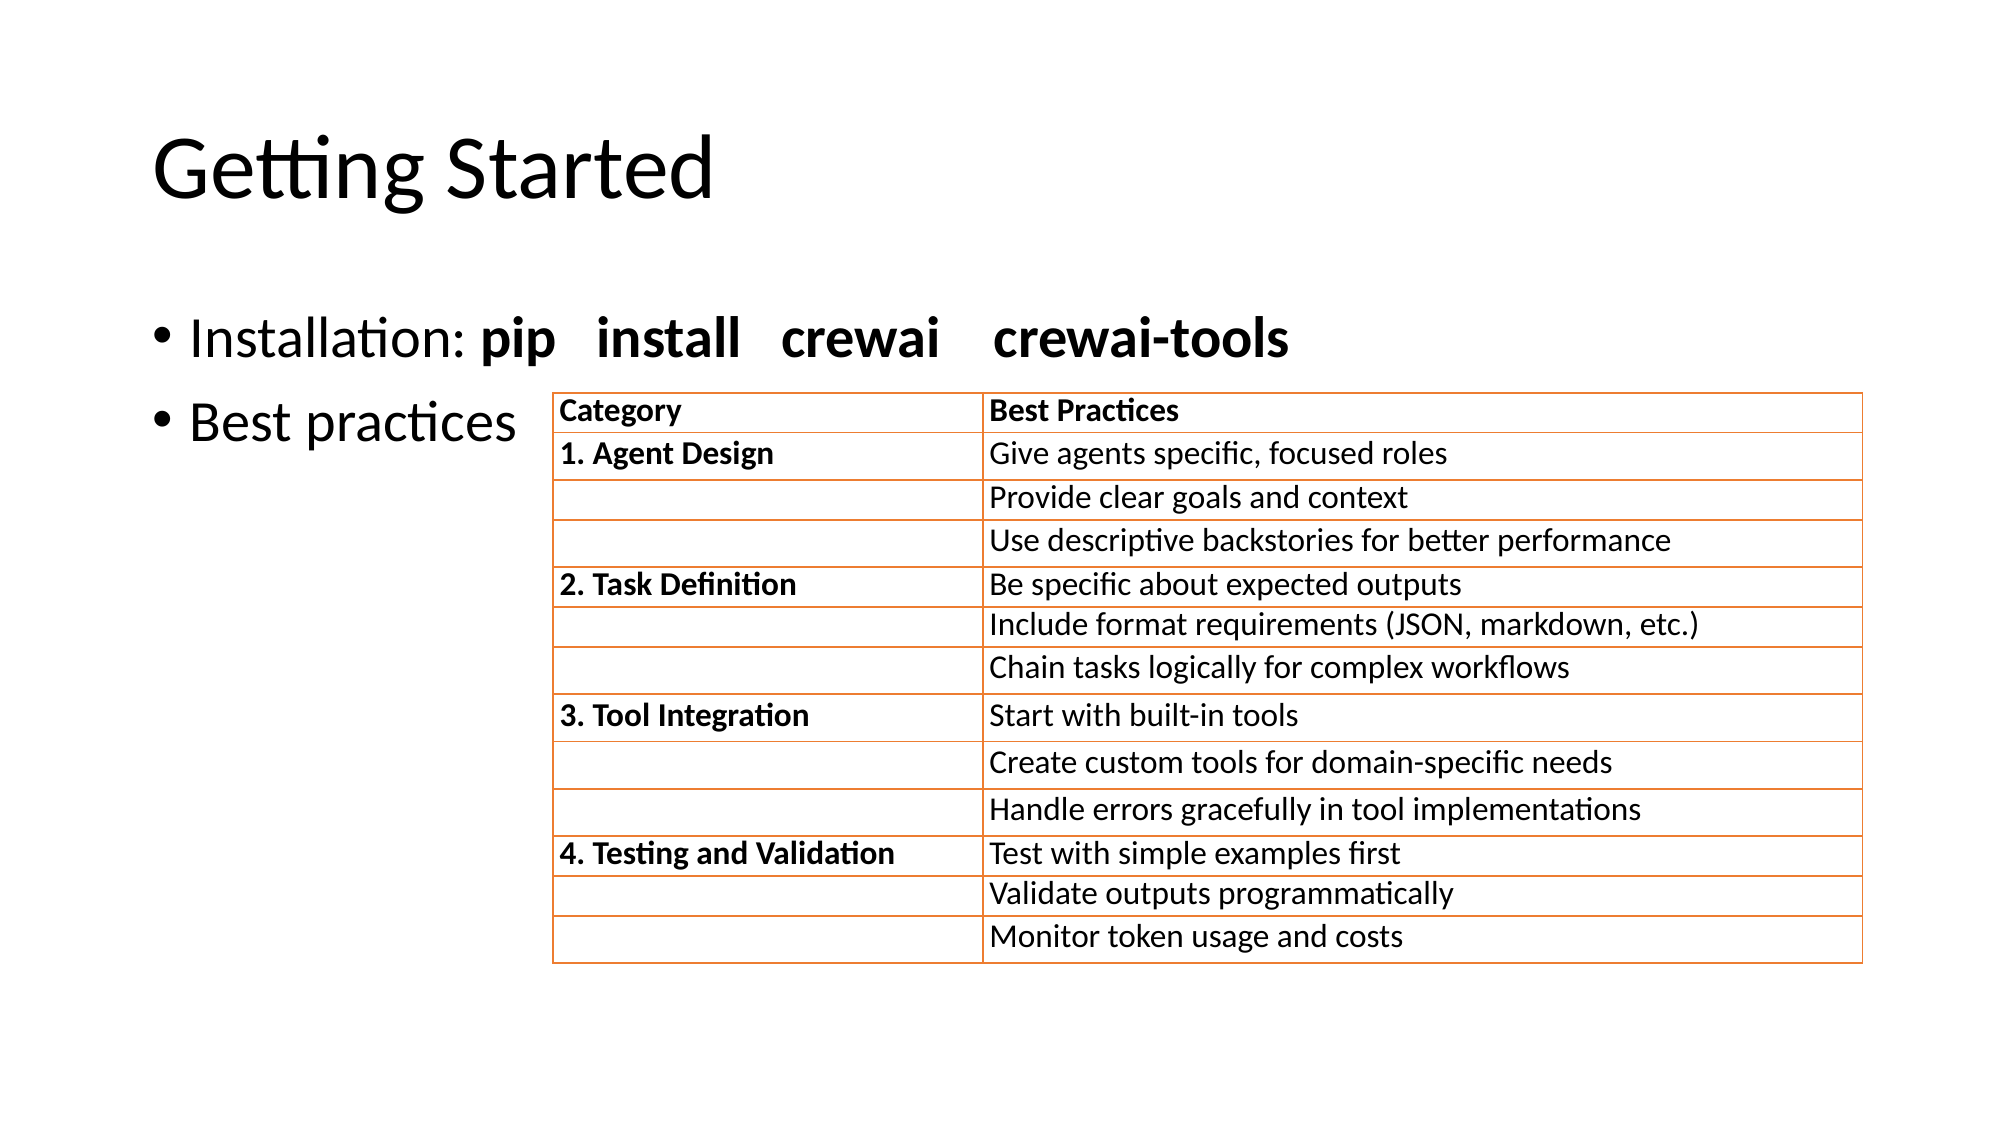

# Getting Started
Installation: pip   install   crewai    crewai-tools
Best practices

| Category | Best Practices |
| --- | --- |
| 1. Agent Design | Give agents specific, focused roles |
|  | Provide clear goals and context |
|  | Use descriptive backstories for better performance |
| 2. Task Definition | Be specific about expected outputs |
|  | Include format requirements (JSON, markdown, etc.) |
|  | Chain tasks logically for complex workflows |
| 3. Tool Integration | Start with built-in tools |
|  | Create custom tools for domain-specific needs |
|  | Handle errors gracefully in tool implementations |
| 4. Testing and Validation | Test with simple examples first |
|  | Validate outputs programmatically |
|  | Monitor token usage and costs |